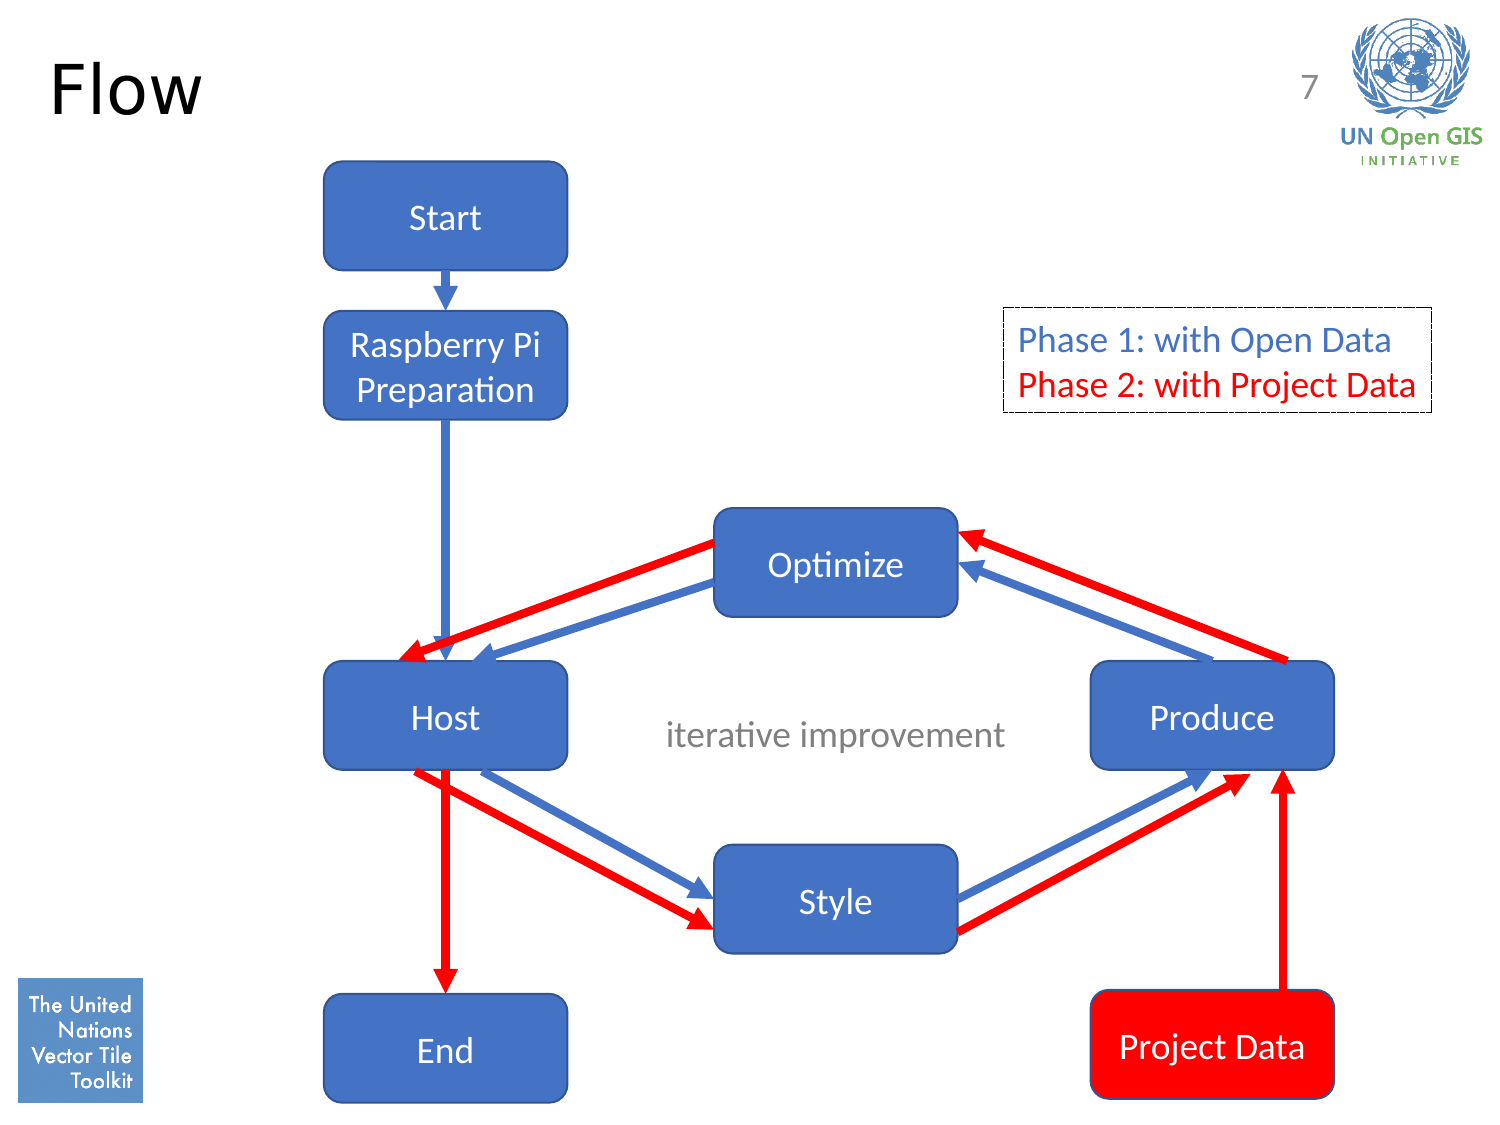

# Flow
7
Start
Phase 1: with Open Data
Phase 2: with Project Data
Raspberry Pi Preparation
Optimize
Host
Produce
iterative improvement
Style
Project Data
End